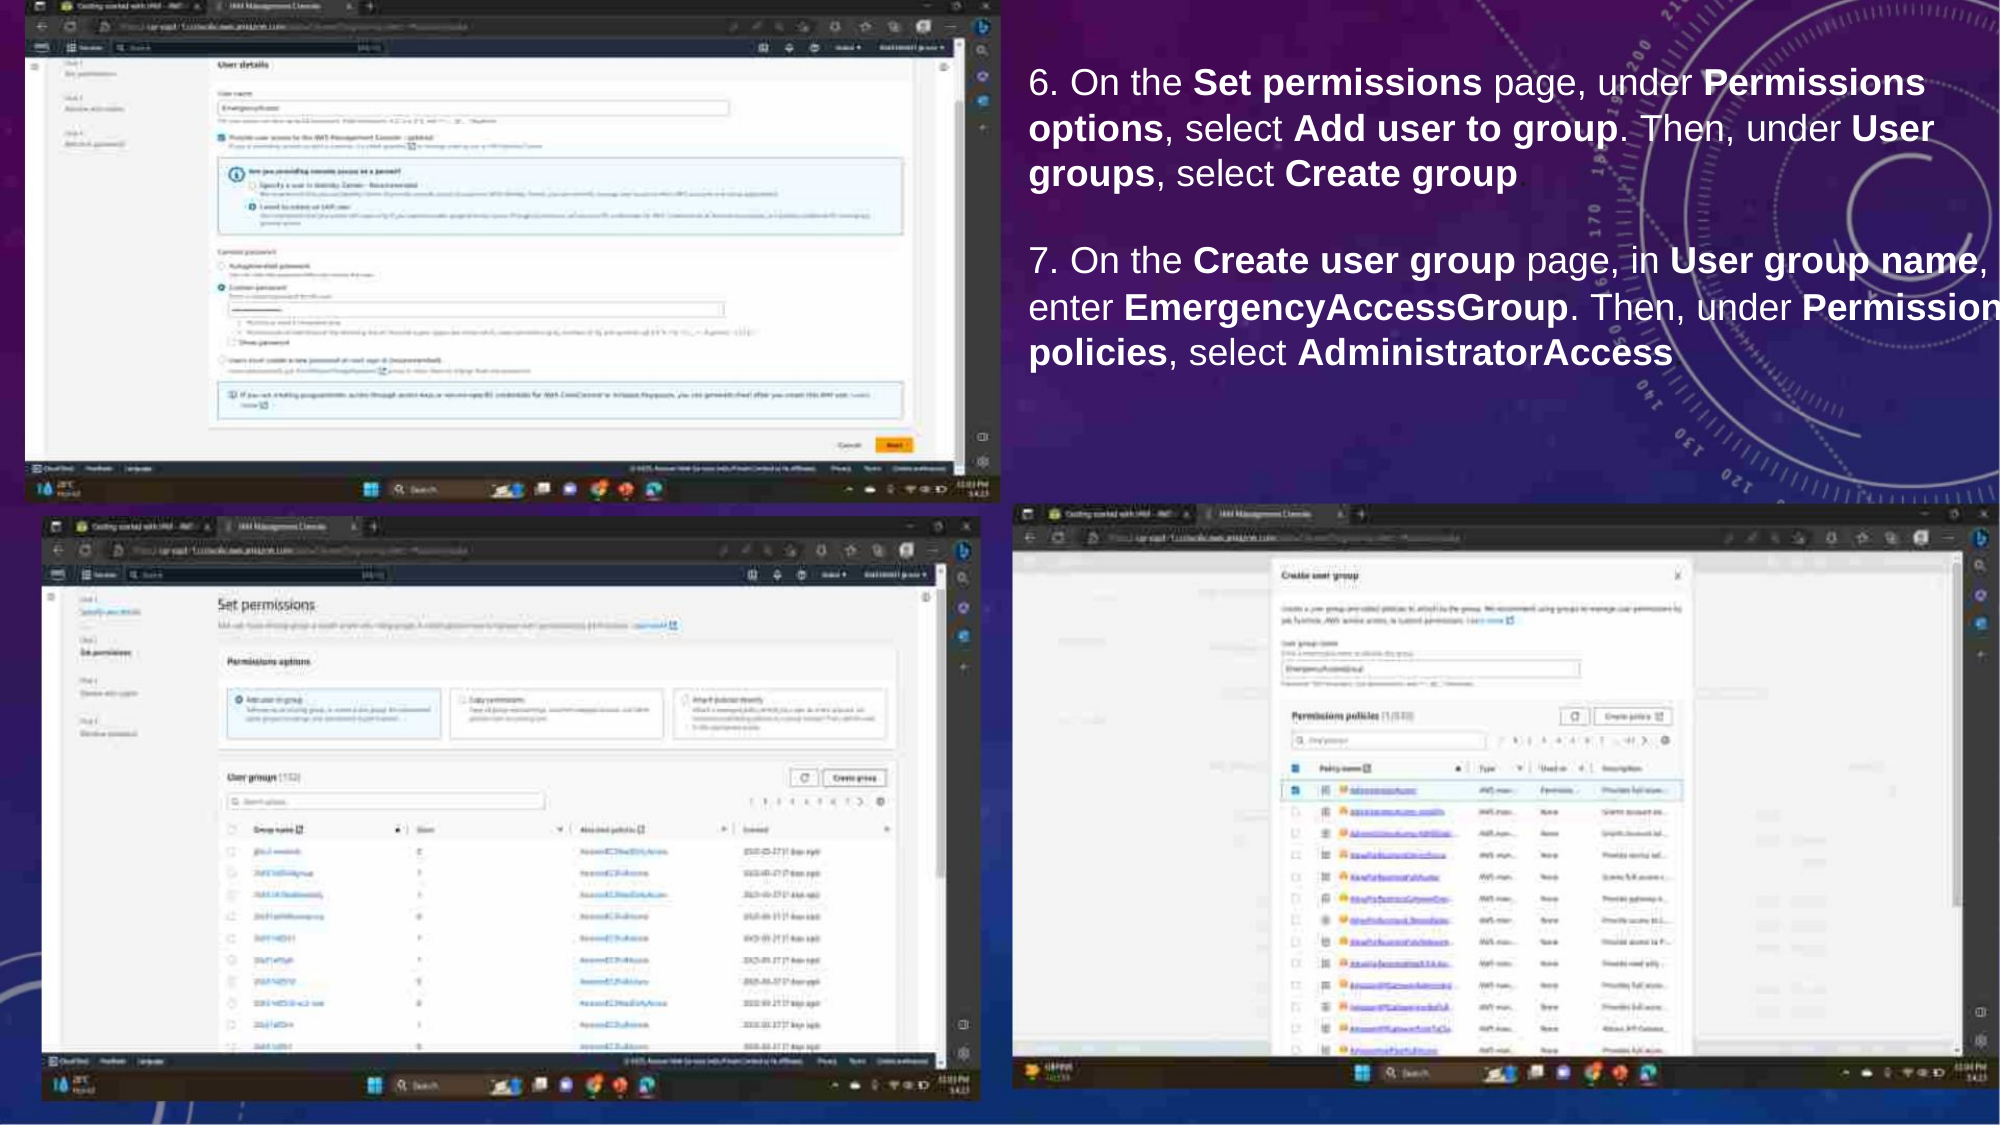

6. On the Set permissions page, under Permissions
options, select Add user to group. Then, under User
groups, select Create group.
7. On the Create user group page, in User group name,
enter EmergencyAccessGroup. Then, under Permission
policies, select AdministratorAccess.